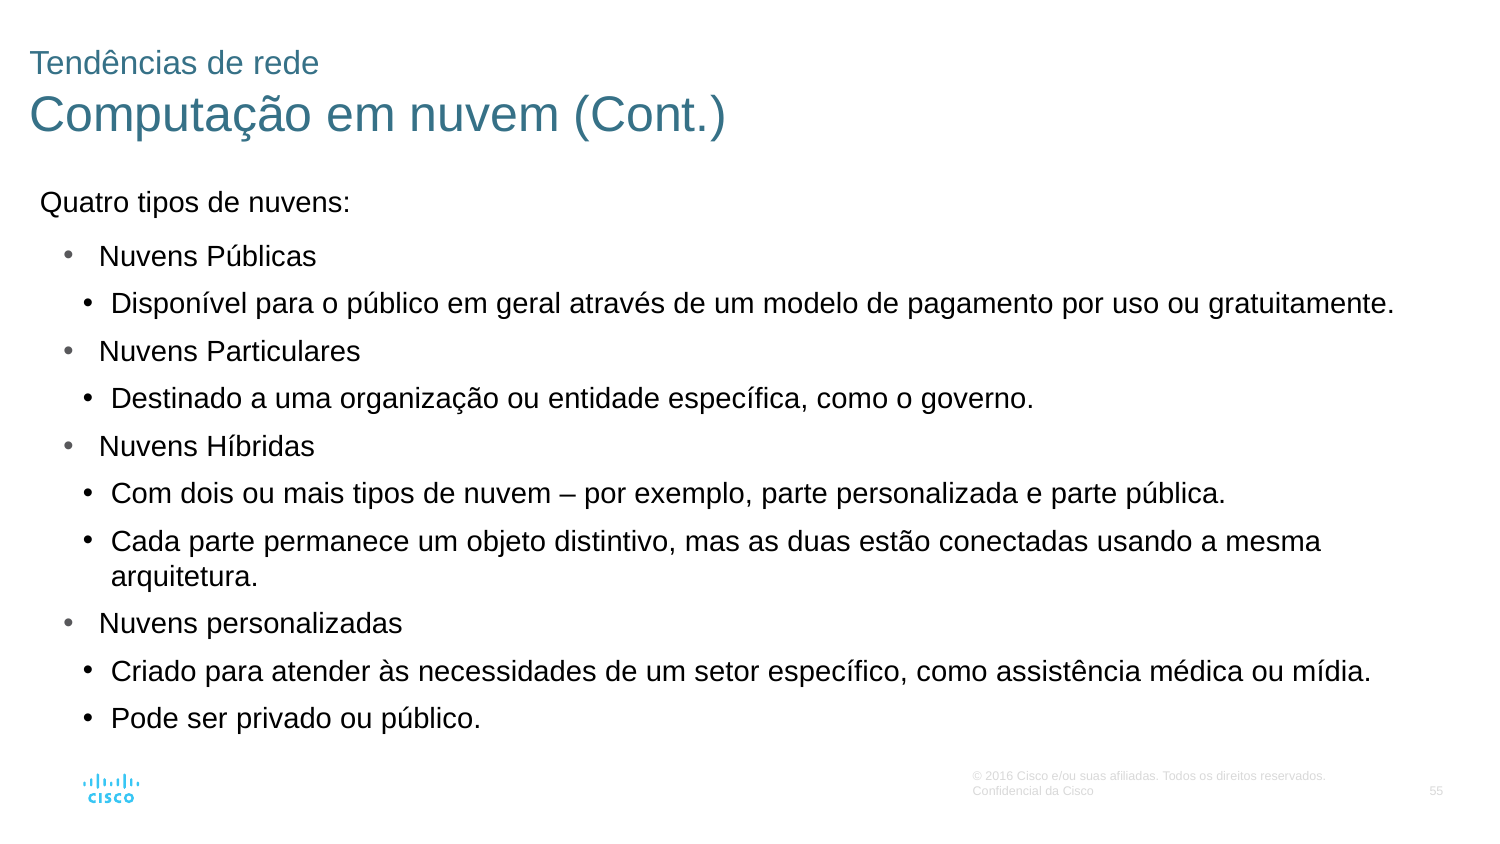

# Tendências de rede Computação em nuvem (Cont.)
Quatro tipos de nuvens:
Nuvens Públicas
Disponível para o público em geral através de um modelo de pagamento por uso ou gratuitamente.
Nuvens Particulares
Destinado a uma organização ou entidade específica, como o governo.
Nuvens Híbridas
Com dois ou mais tipos de nuvem – por exemplo, parte personalizada e parte pública.
Cada parte permanece um objeto distintivo, mas as duas estão conectadas usando a mesma arquitetura.
Nuvens personalizadas
Criado para atender às necessidades de um setor específico, como assistência médica ou mídia.
Pode ser privado ou público.